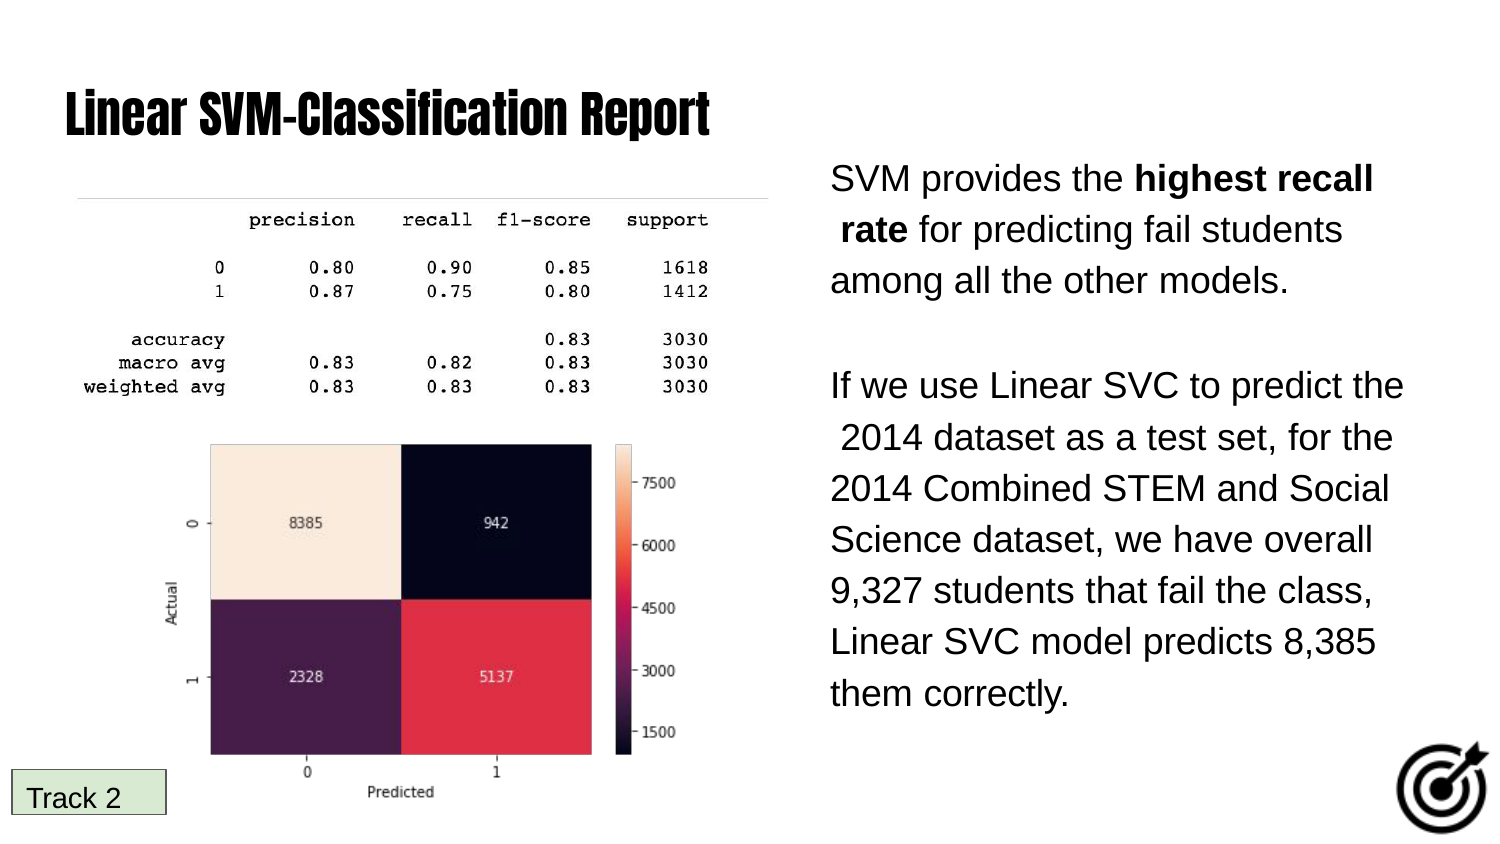

# Linear SVM-Classification Report
SVM provides the highest recall  rate for predicting fail students  among all the other models.

If we use Linear SVC to predict the  2014 dataset as a test set, for the  2014 Combined STEM and Social  Science dataset, we have overall  9,327 students that fail the class,  Linear SVC model predicts 8,385  them correctly.

Track 2